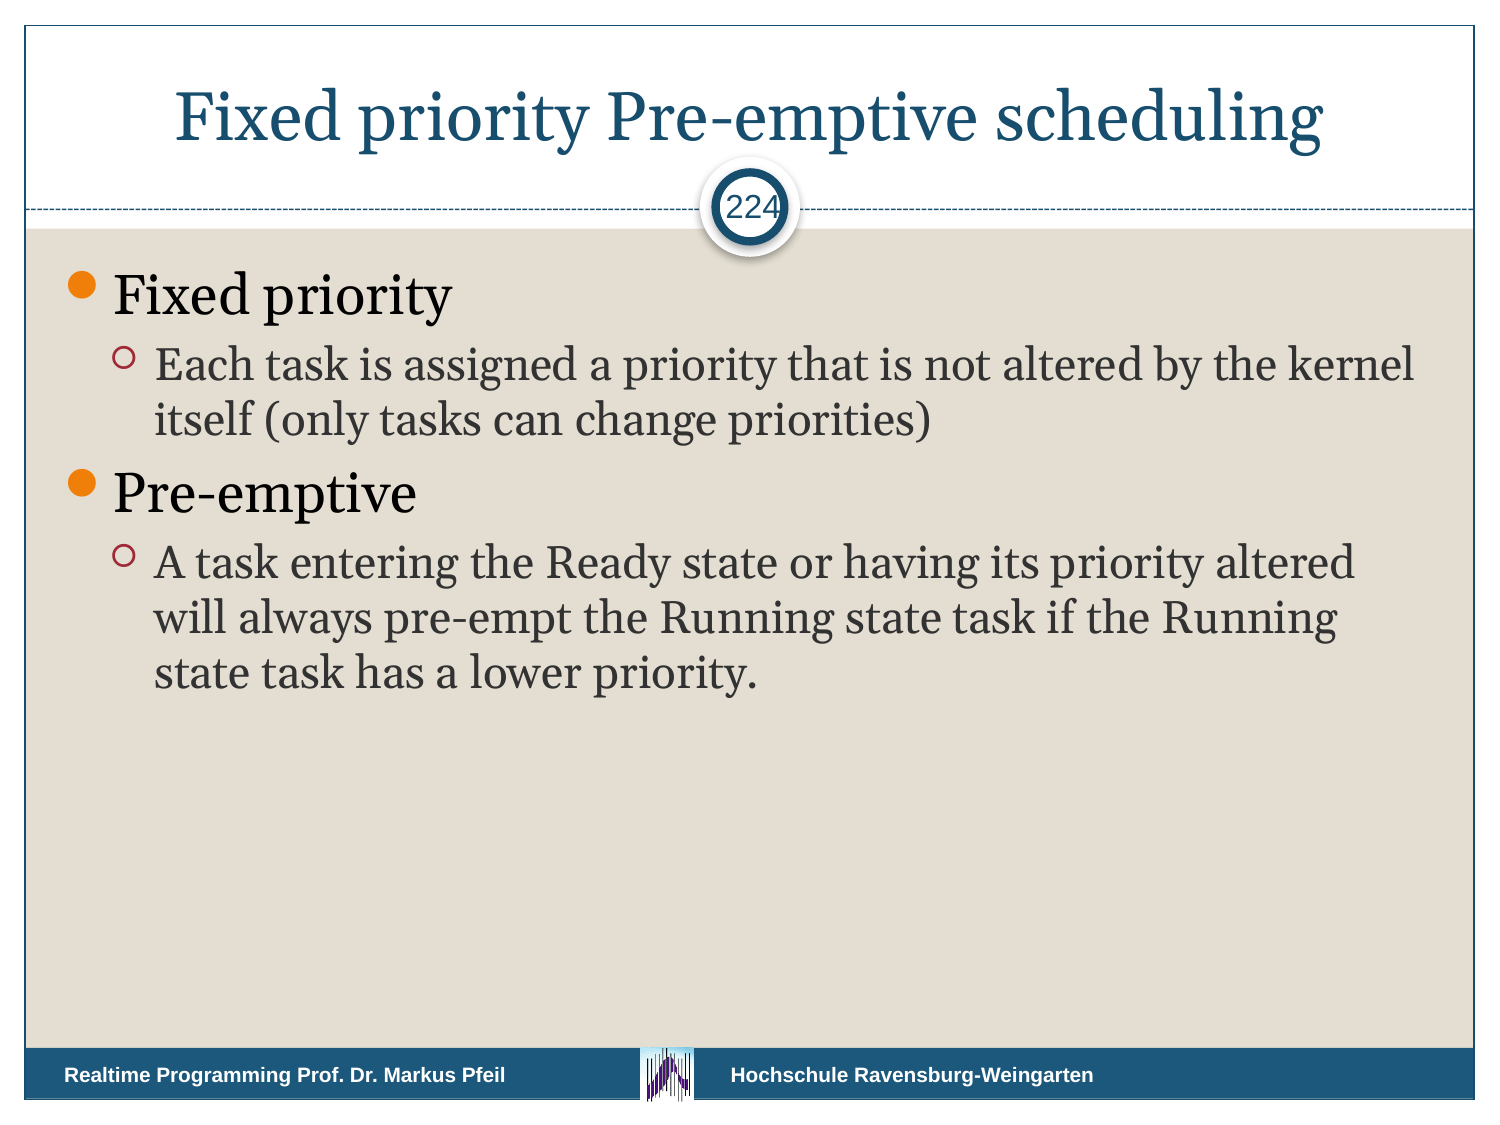

# Fixed priority Pre-emptive scheduling
224
Fixed priority
Each task is assigned a priority that is not altered by the kernel itself (only tasks can change priorities)
Pre-emptive
A task entering the Ready state or having its priority altered will always pre-empt the Running state task if the Running state task has a lower priority.
Realtime Programming Prof. Dr. Markus Pfeil